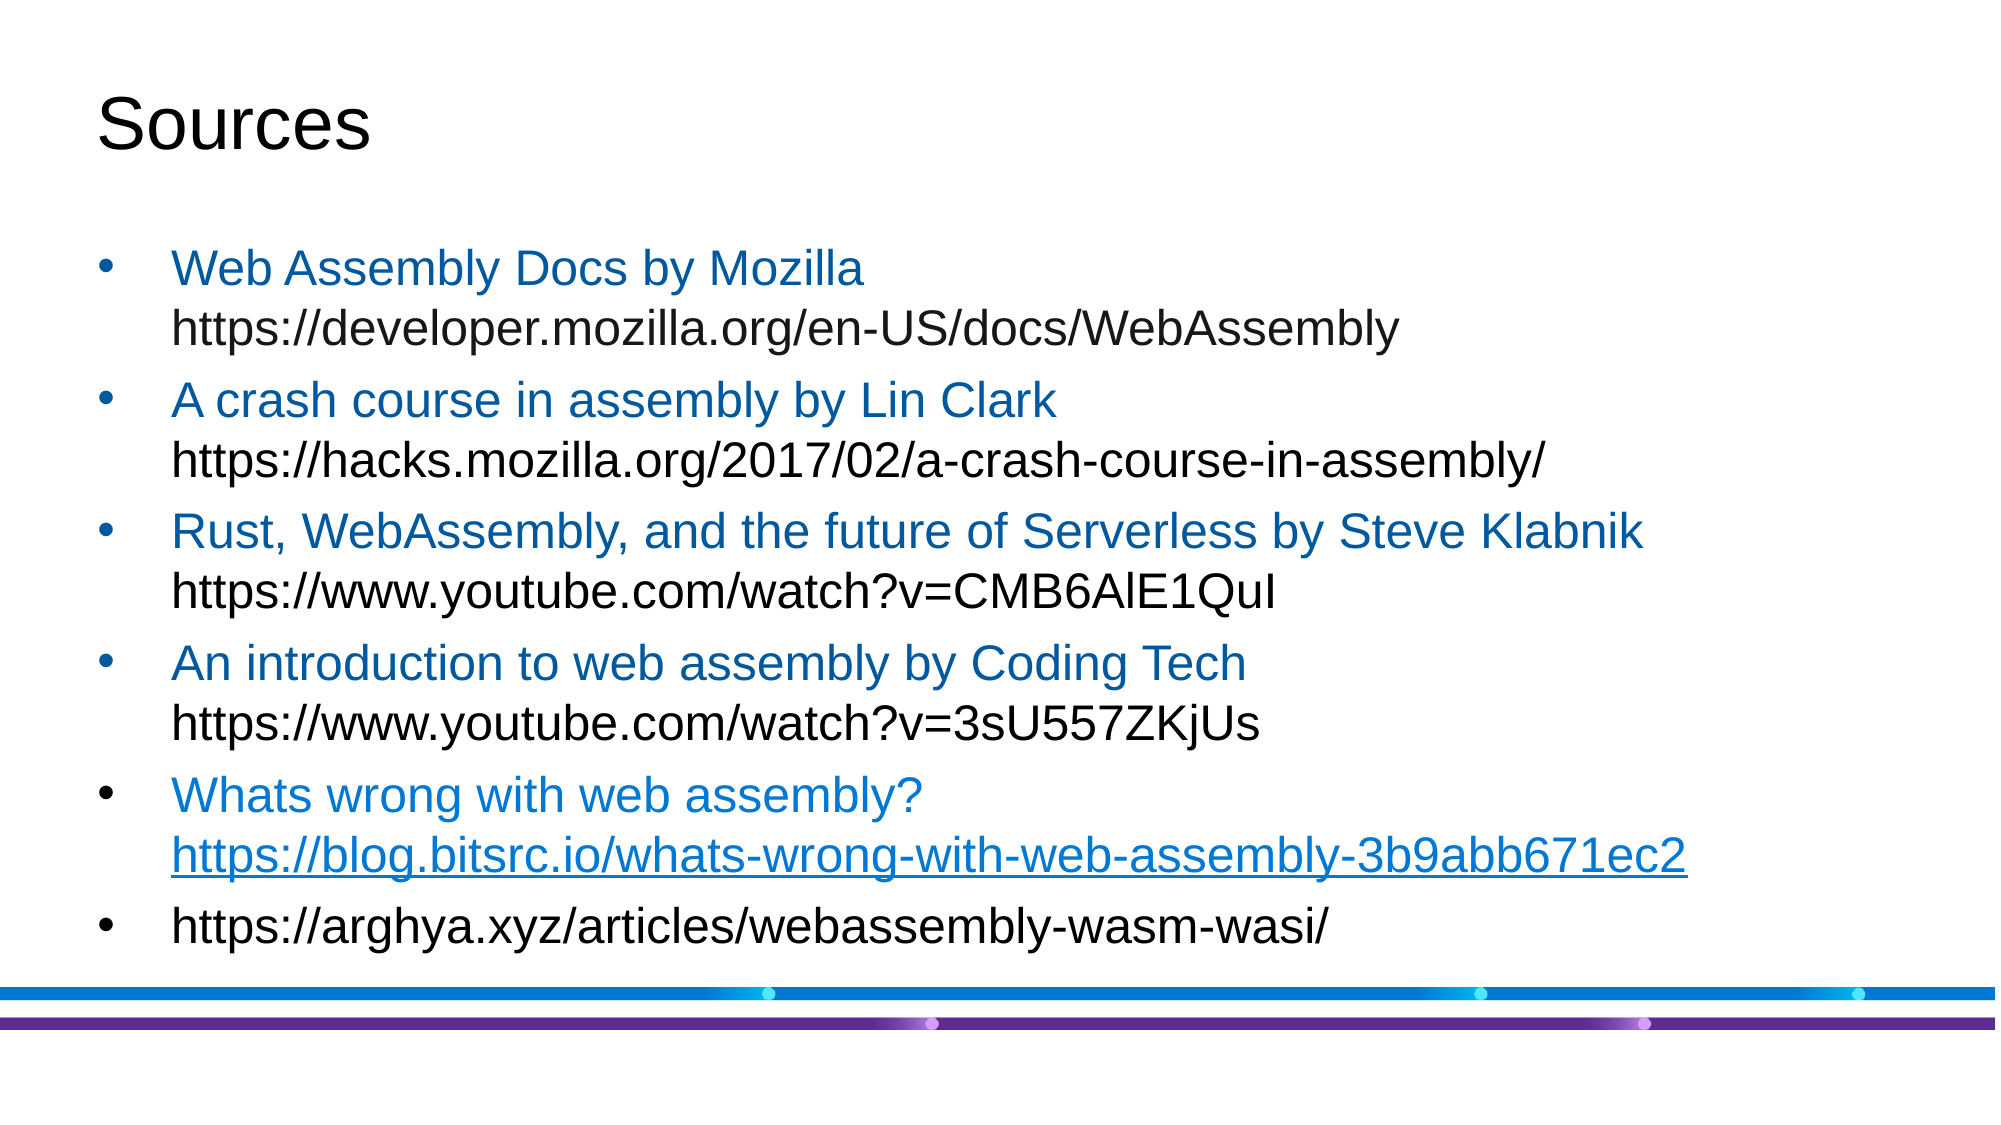

# Sources
Web Assembly Docs by Mozilla    https://developer.mozilla.org/en-US/docs/WebAssembly
A crash course in assembly by Lin Clark https://hacks.mozilla.org/2017/02/a-crash-course-in-assembly/
Rust, WebAssembly, and the future of Serverless by Steve Klabnik https://www.youtube.com/watch?v=CMB6AlE1QuI
An introduction to web assembly by Coding Tech https://www.youtube.com/watch?v=3sU557ZKjUs
Whats wrong with web assembly? https://blog.bitsrc.io/whats-wrong-with-web-assembly-3b9abb671ec2
https://arghya.xyz/articles/webassembly-wasm-wasi/